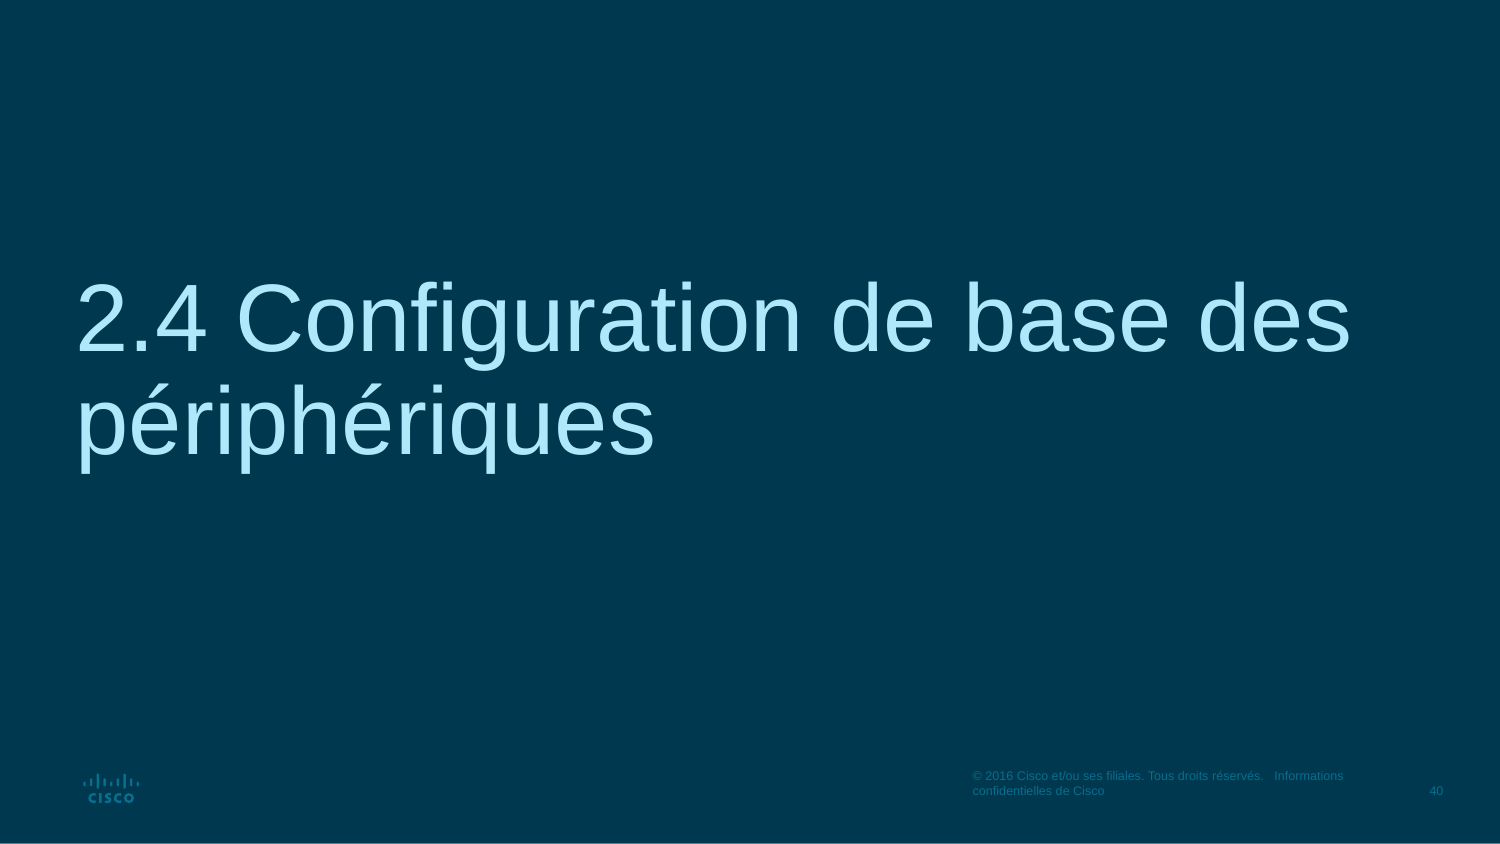

# 2.4 Configuration de base des périphériques